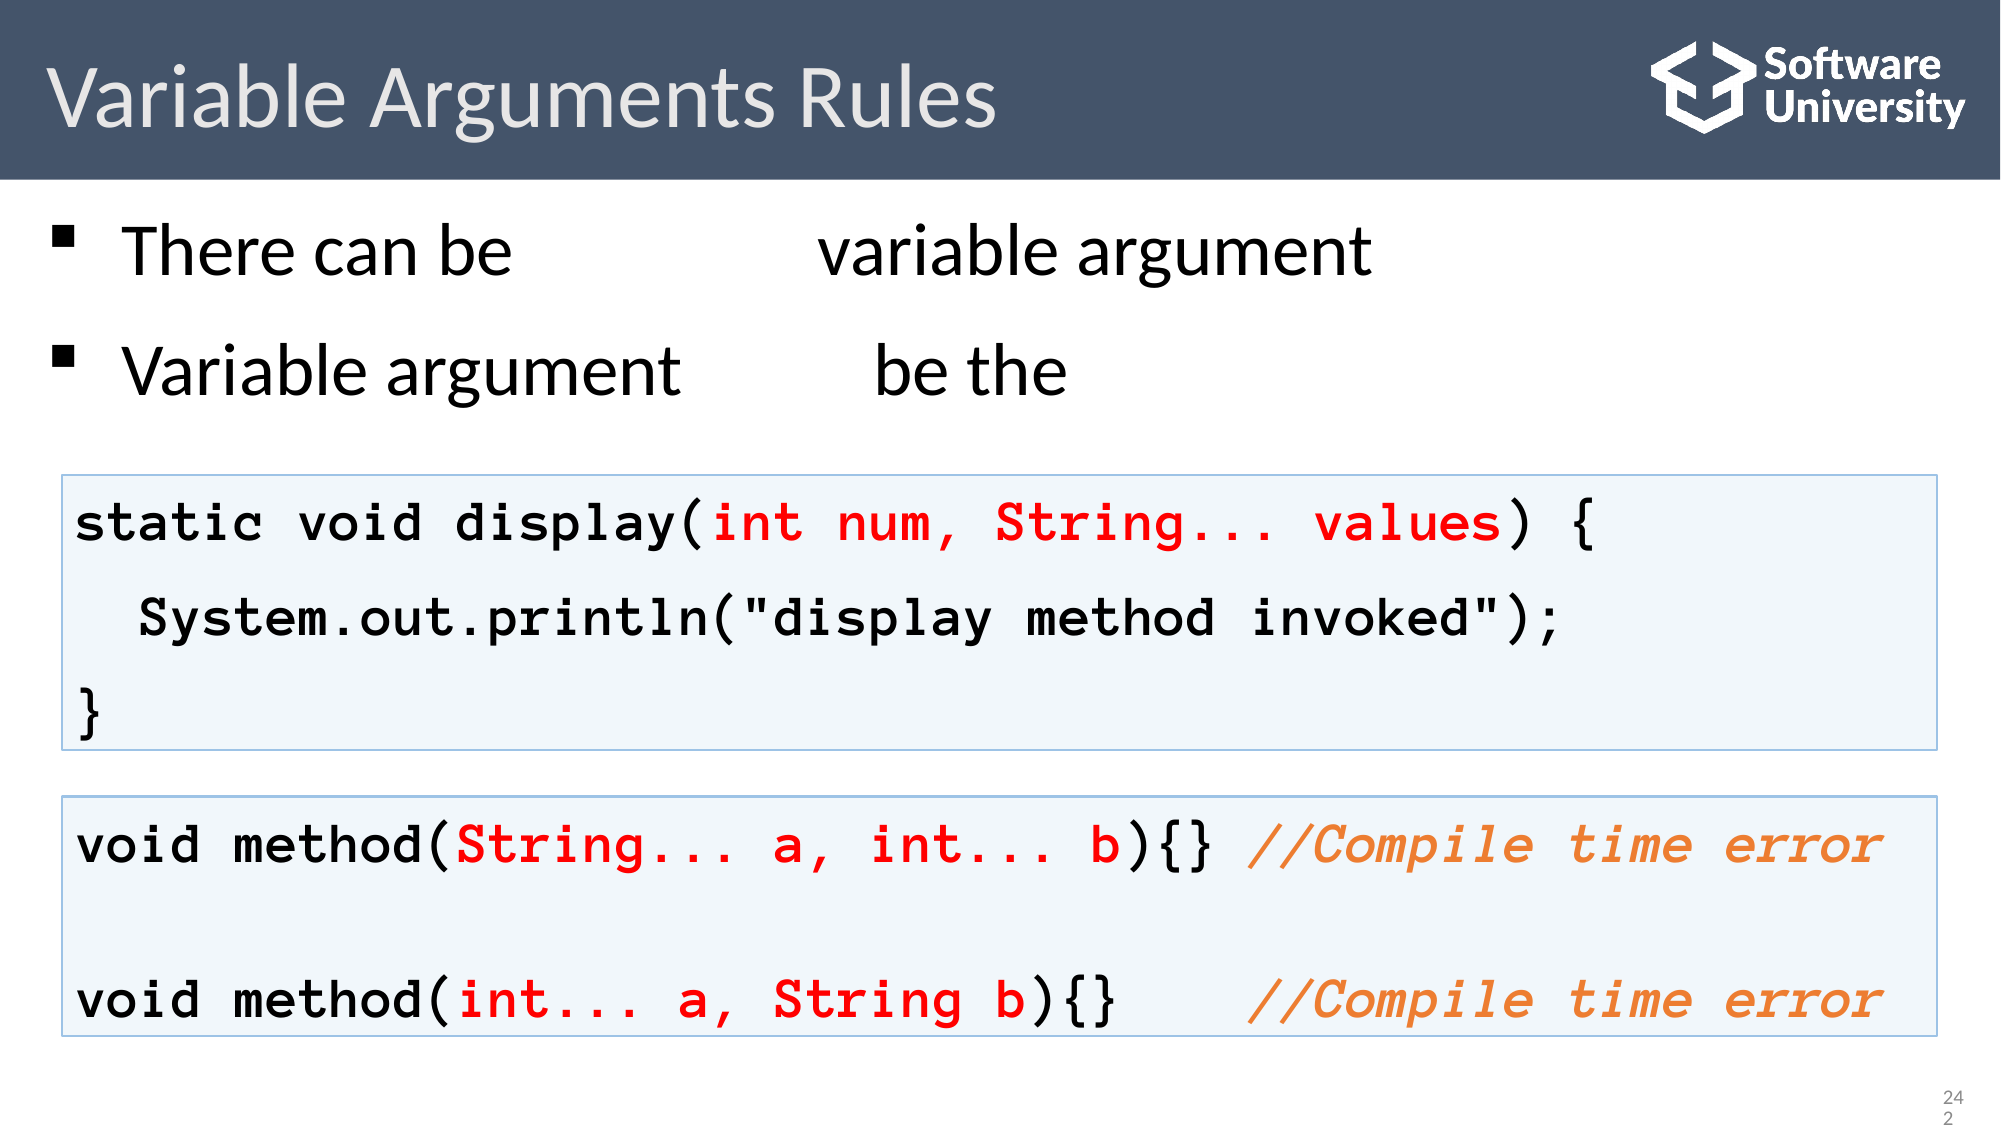

# Variable Arguments Rules
There can be only one variable argument in the method
Variable argument must be the last argument
static void display(int num, String... values) {
  System.out.println("display method invoked");
}
void method(String... a, int... b){} //Compile time error

void method(int... a, String b){}    //Compile time error
242